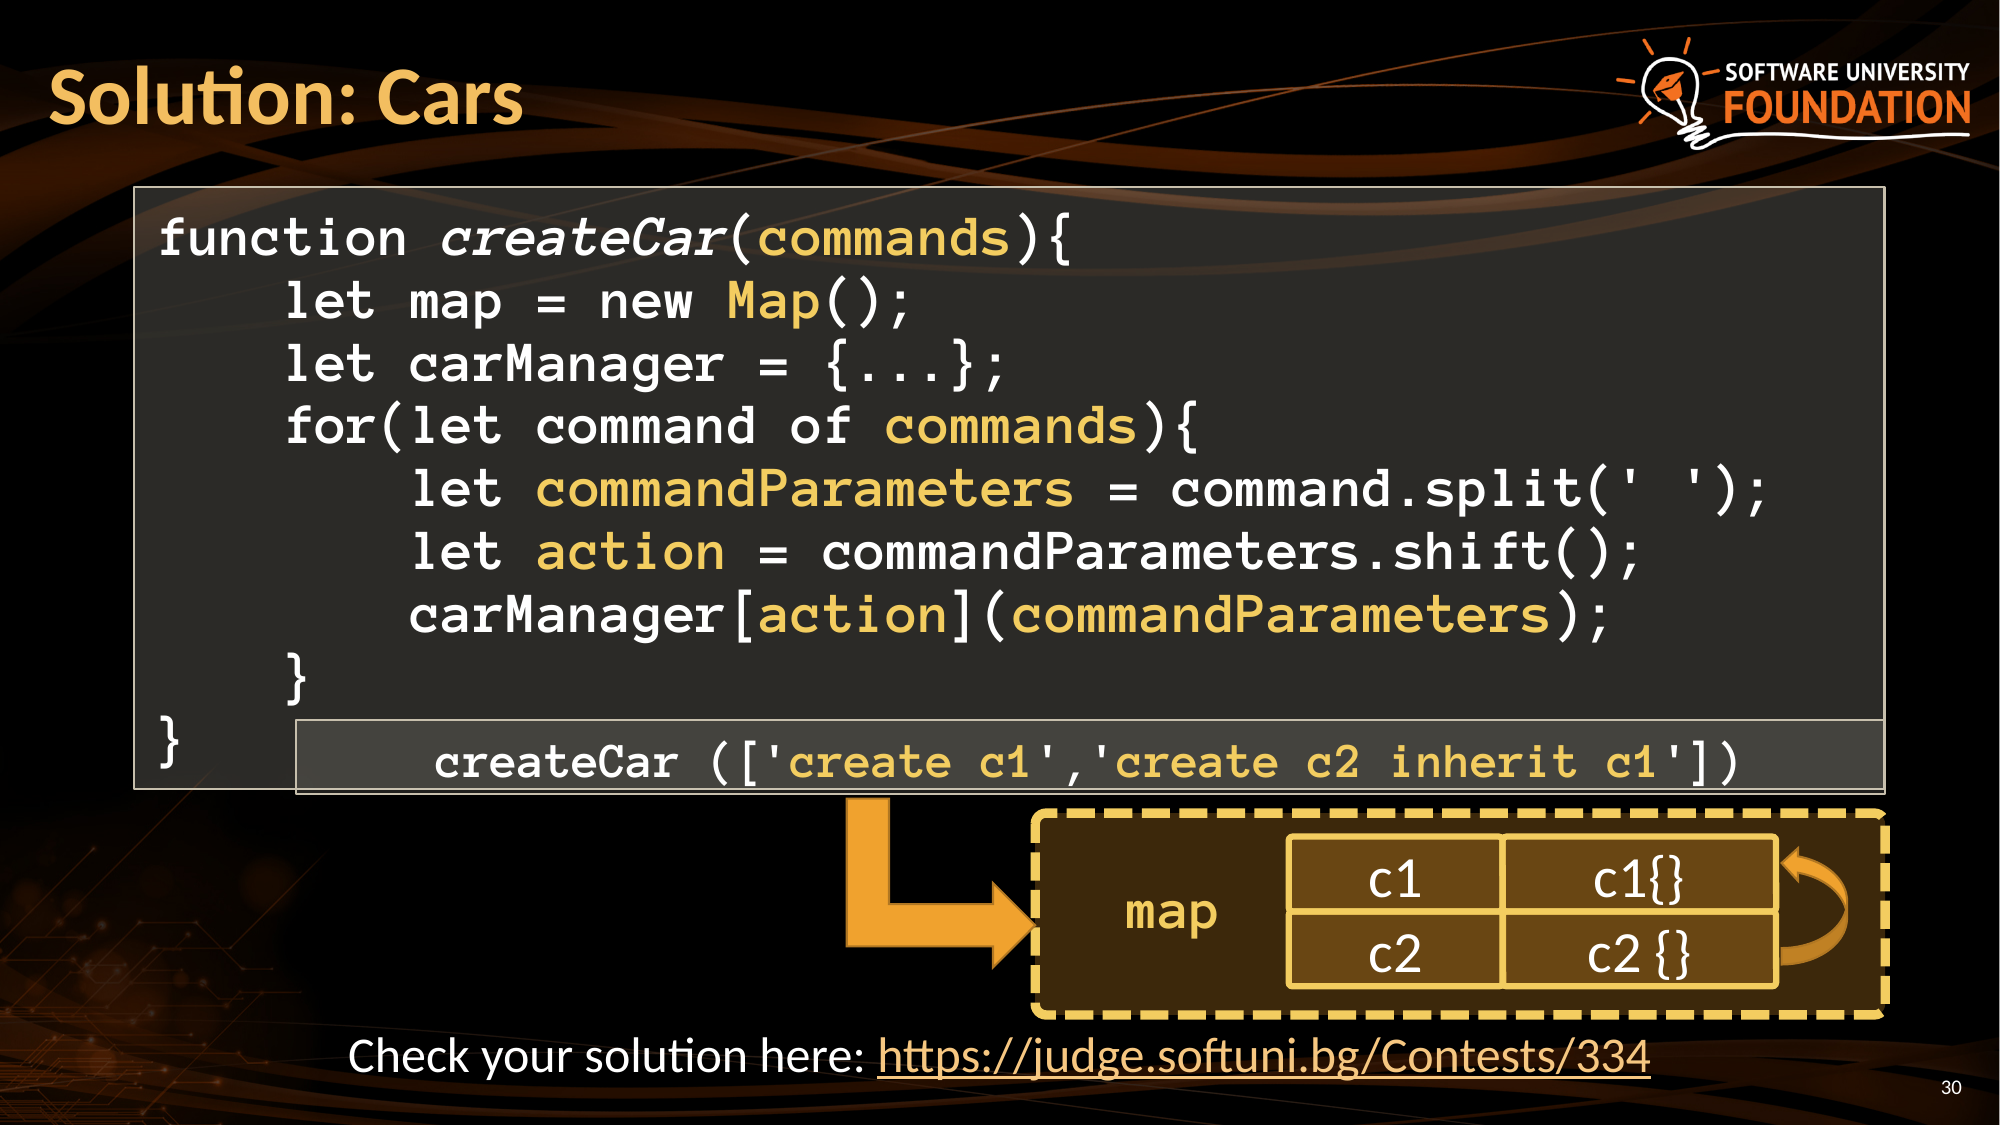

# Solution: Cars
function createCar(commands){
    let map = new Map();
    let carManager = {...};
    for(let command of commands){
        let commandParameters = command.split(' ');
        let action = commandParameters.shift();
        carManager[action](commandParameters);
    }
}
createCar (['create c1','create c2 inherit c1'])

c1
c1{}

map
c2
c2 {}
Check your solution here: https://judge.softuni.bg/Contests/334
30